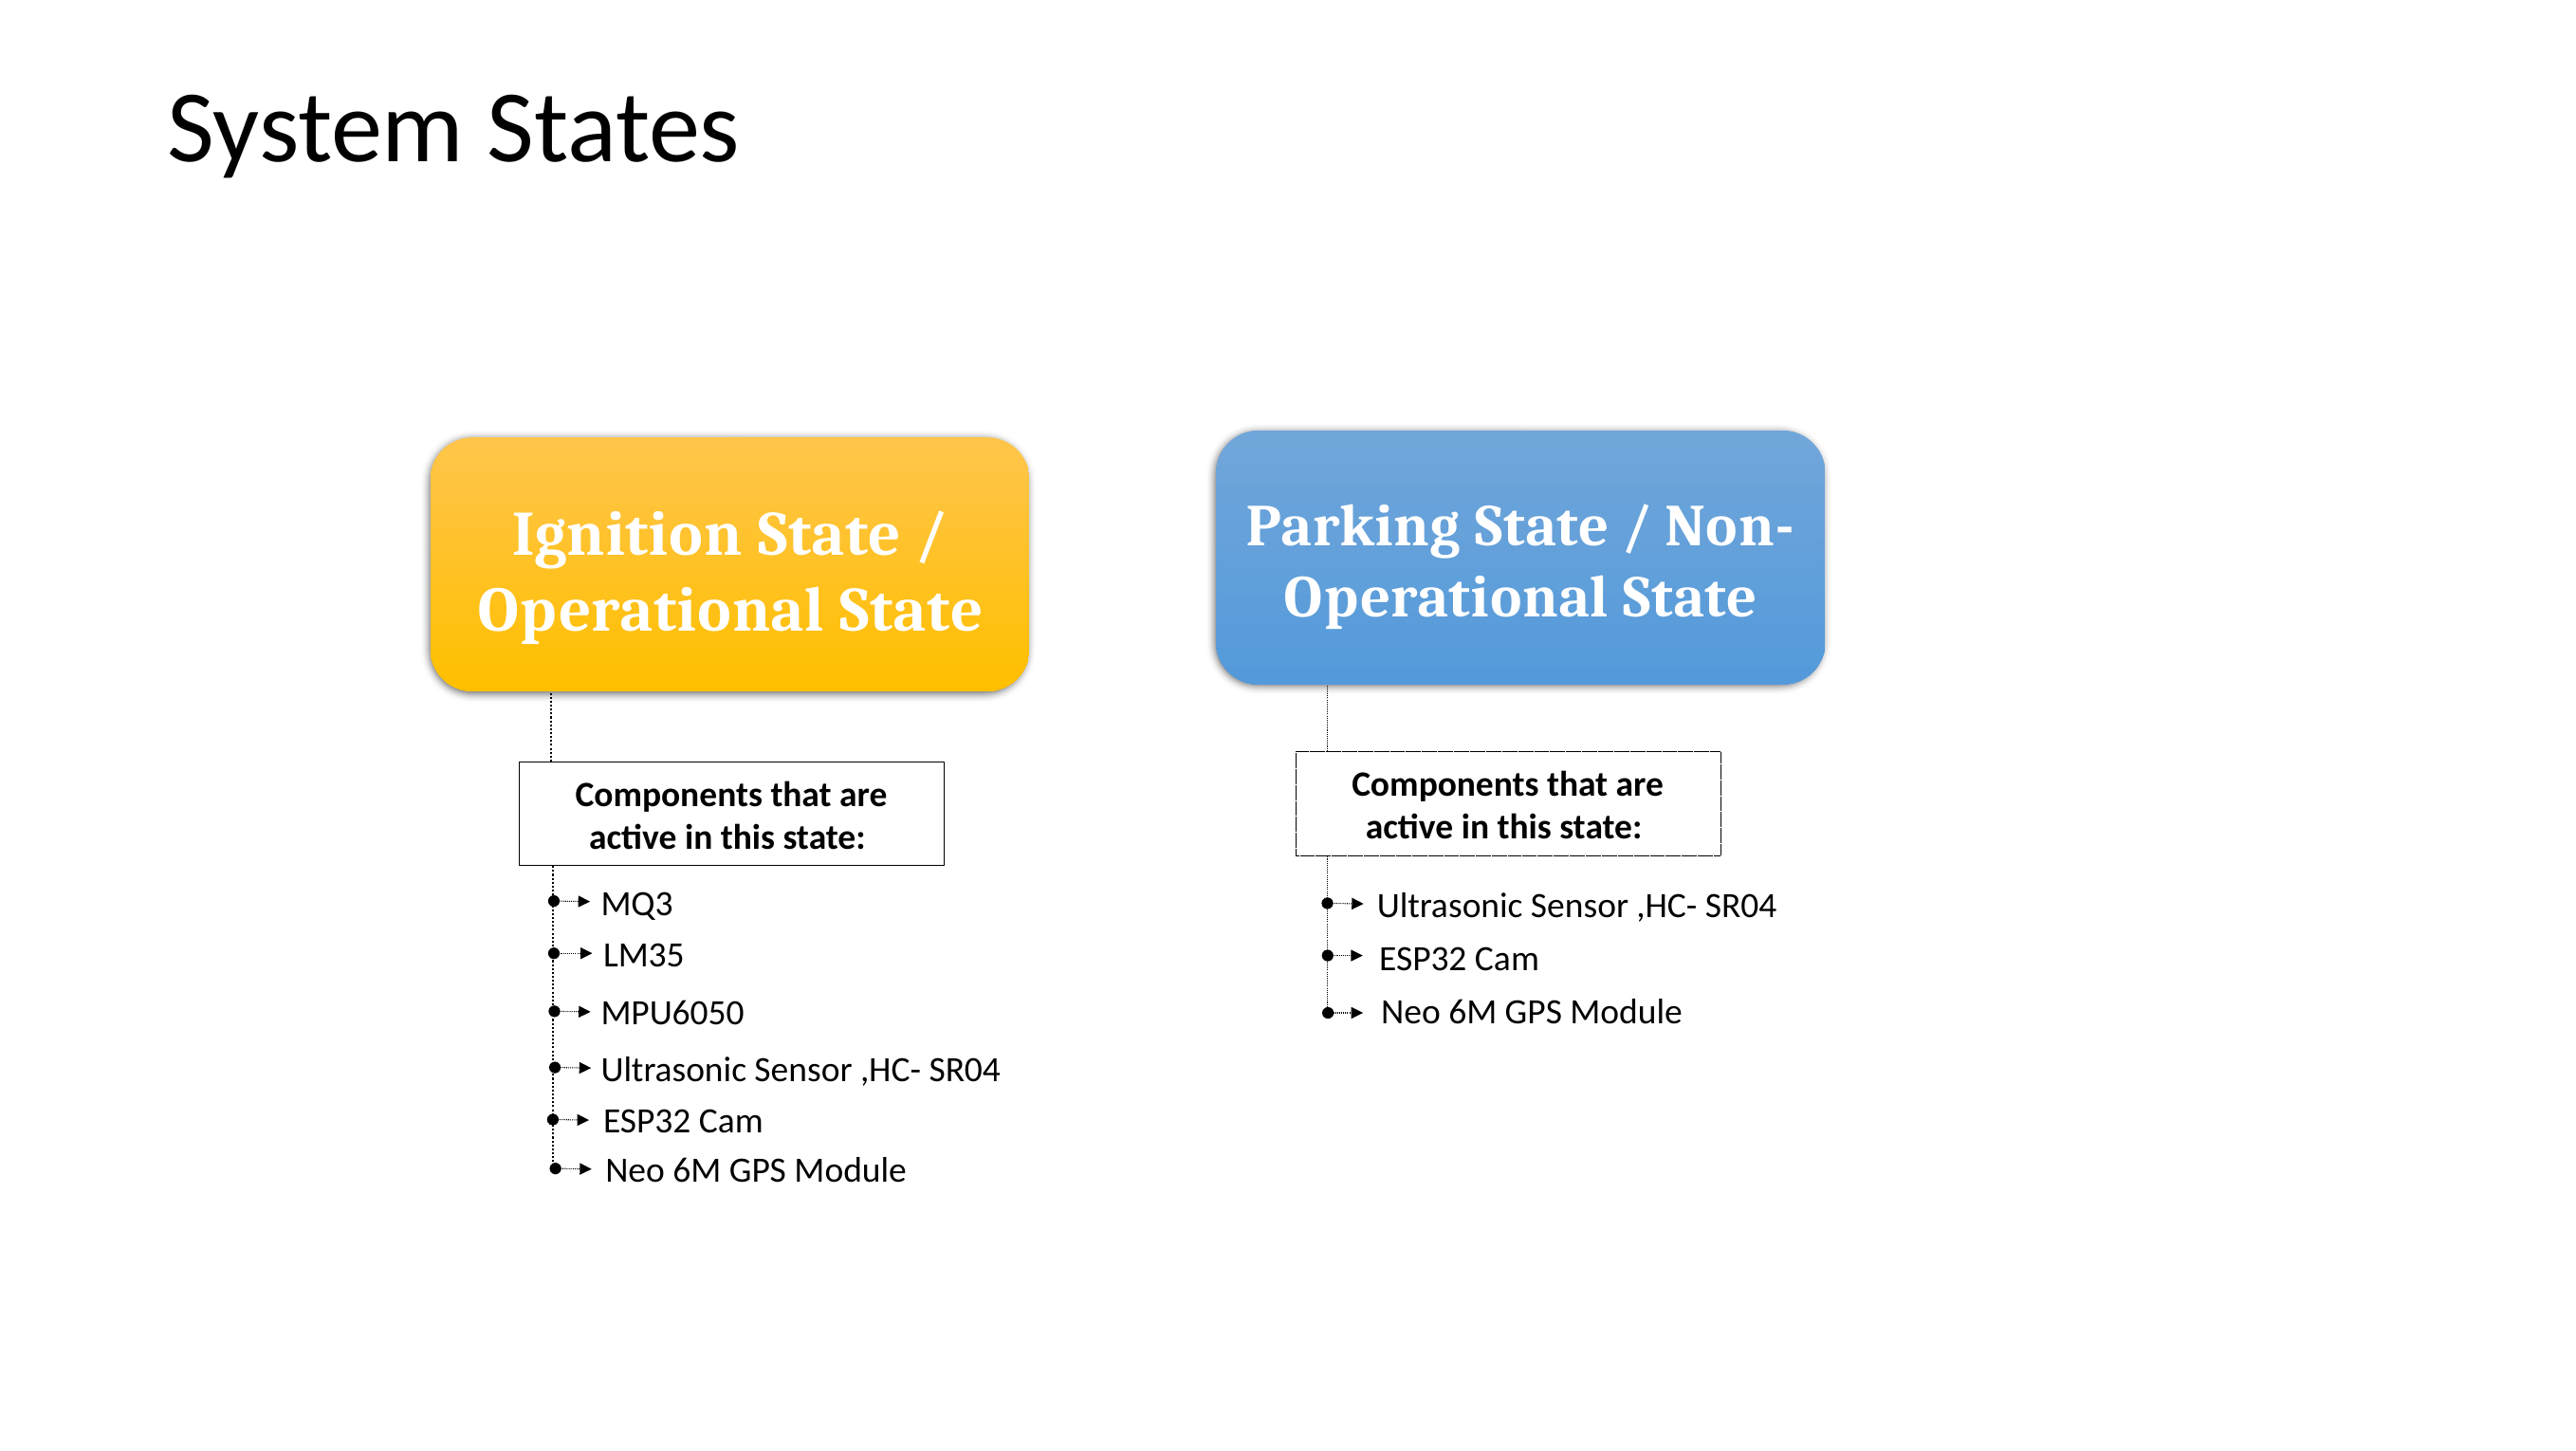

# System States

Parking State / Non-Operational State

Components that are active in this state:
Ultrasonic Sensor ,HC- SR04
ESP32 Cam
Neo 6M GPS Module

Ignition State / Operational State

Components that are active in this state:
MQ3
LM35
MPU6050
Ultrasonic Sensor ,HC- SR04
ESP32 Cam
Neo 6M GPS Module